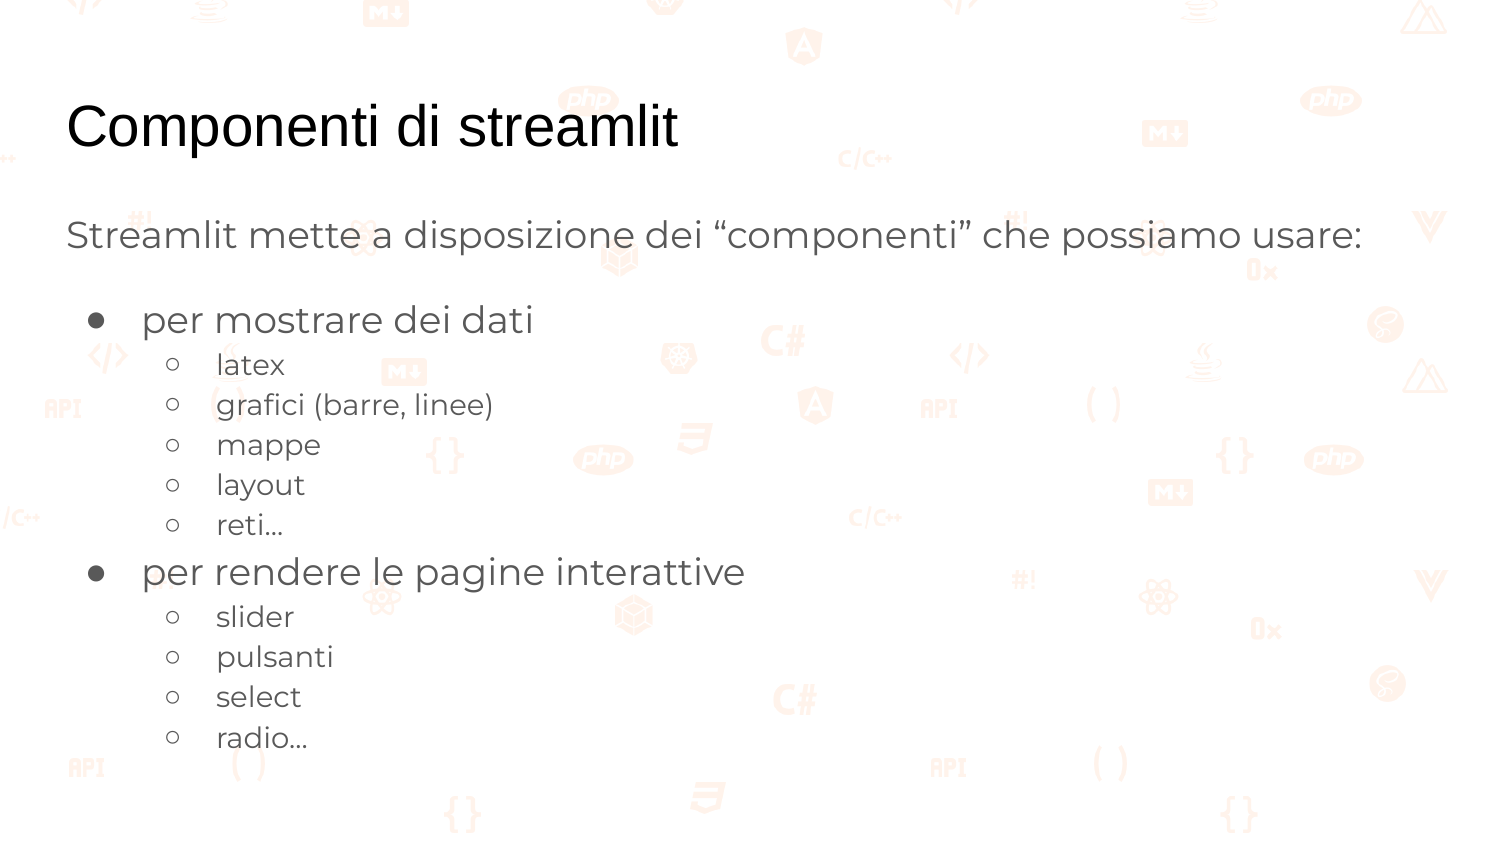

# Componenti di streamlit
Streamlit mette a disposizione dei “componenti” che possiamo usare:
per mostrare dei dati
latex
grafici (barre, linee)
mappe
layout
reti...
per rendere le pagine interattive
slider
pulsanti
select
radio...